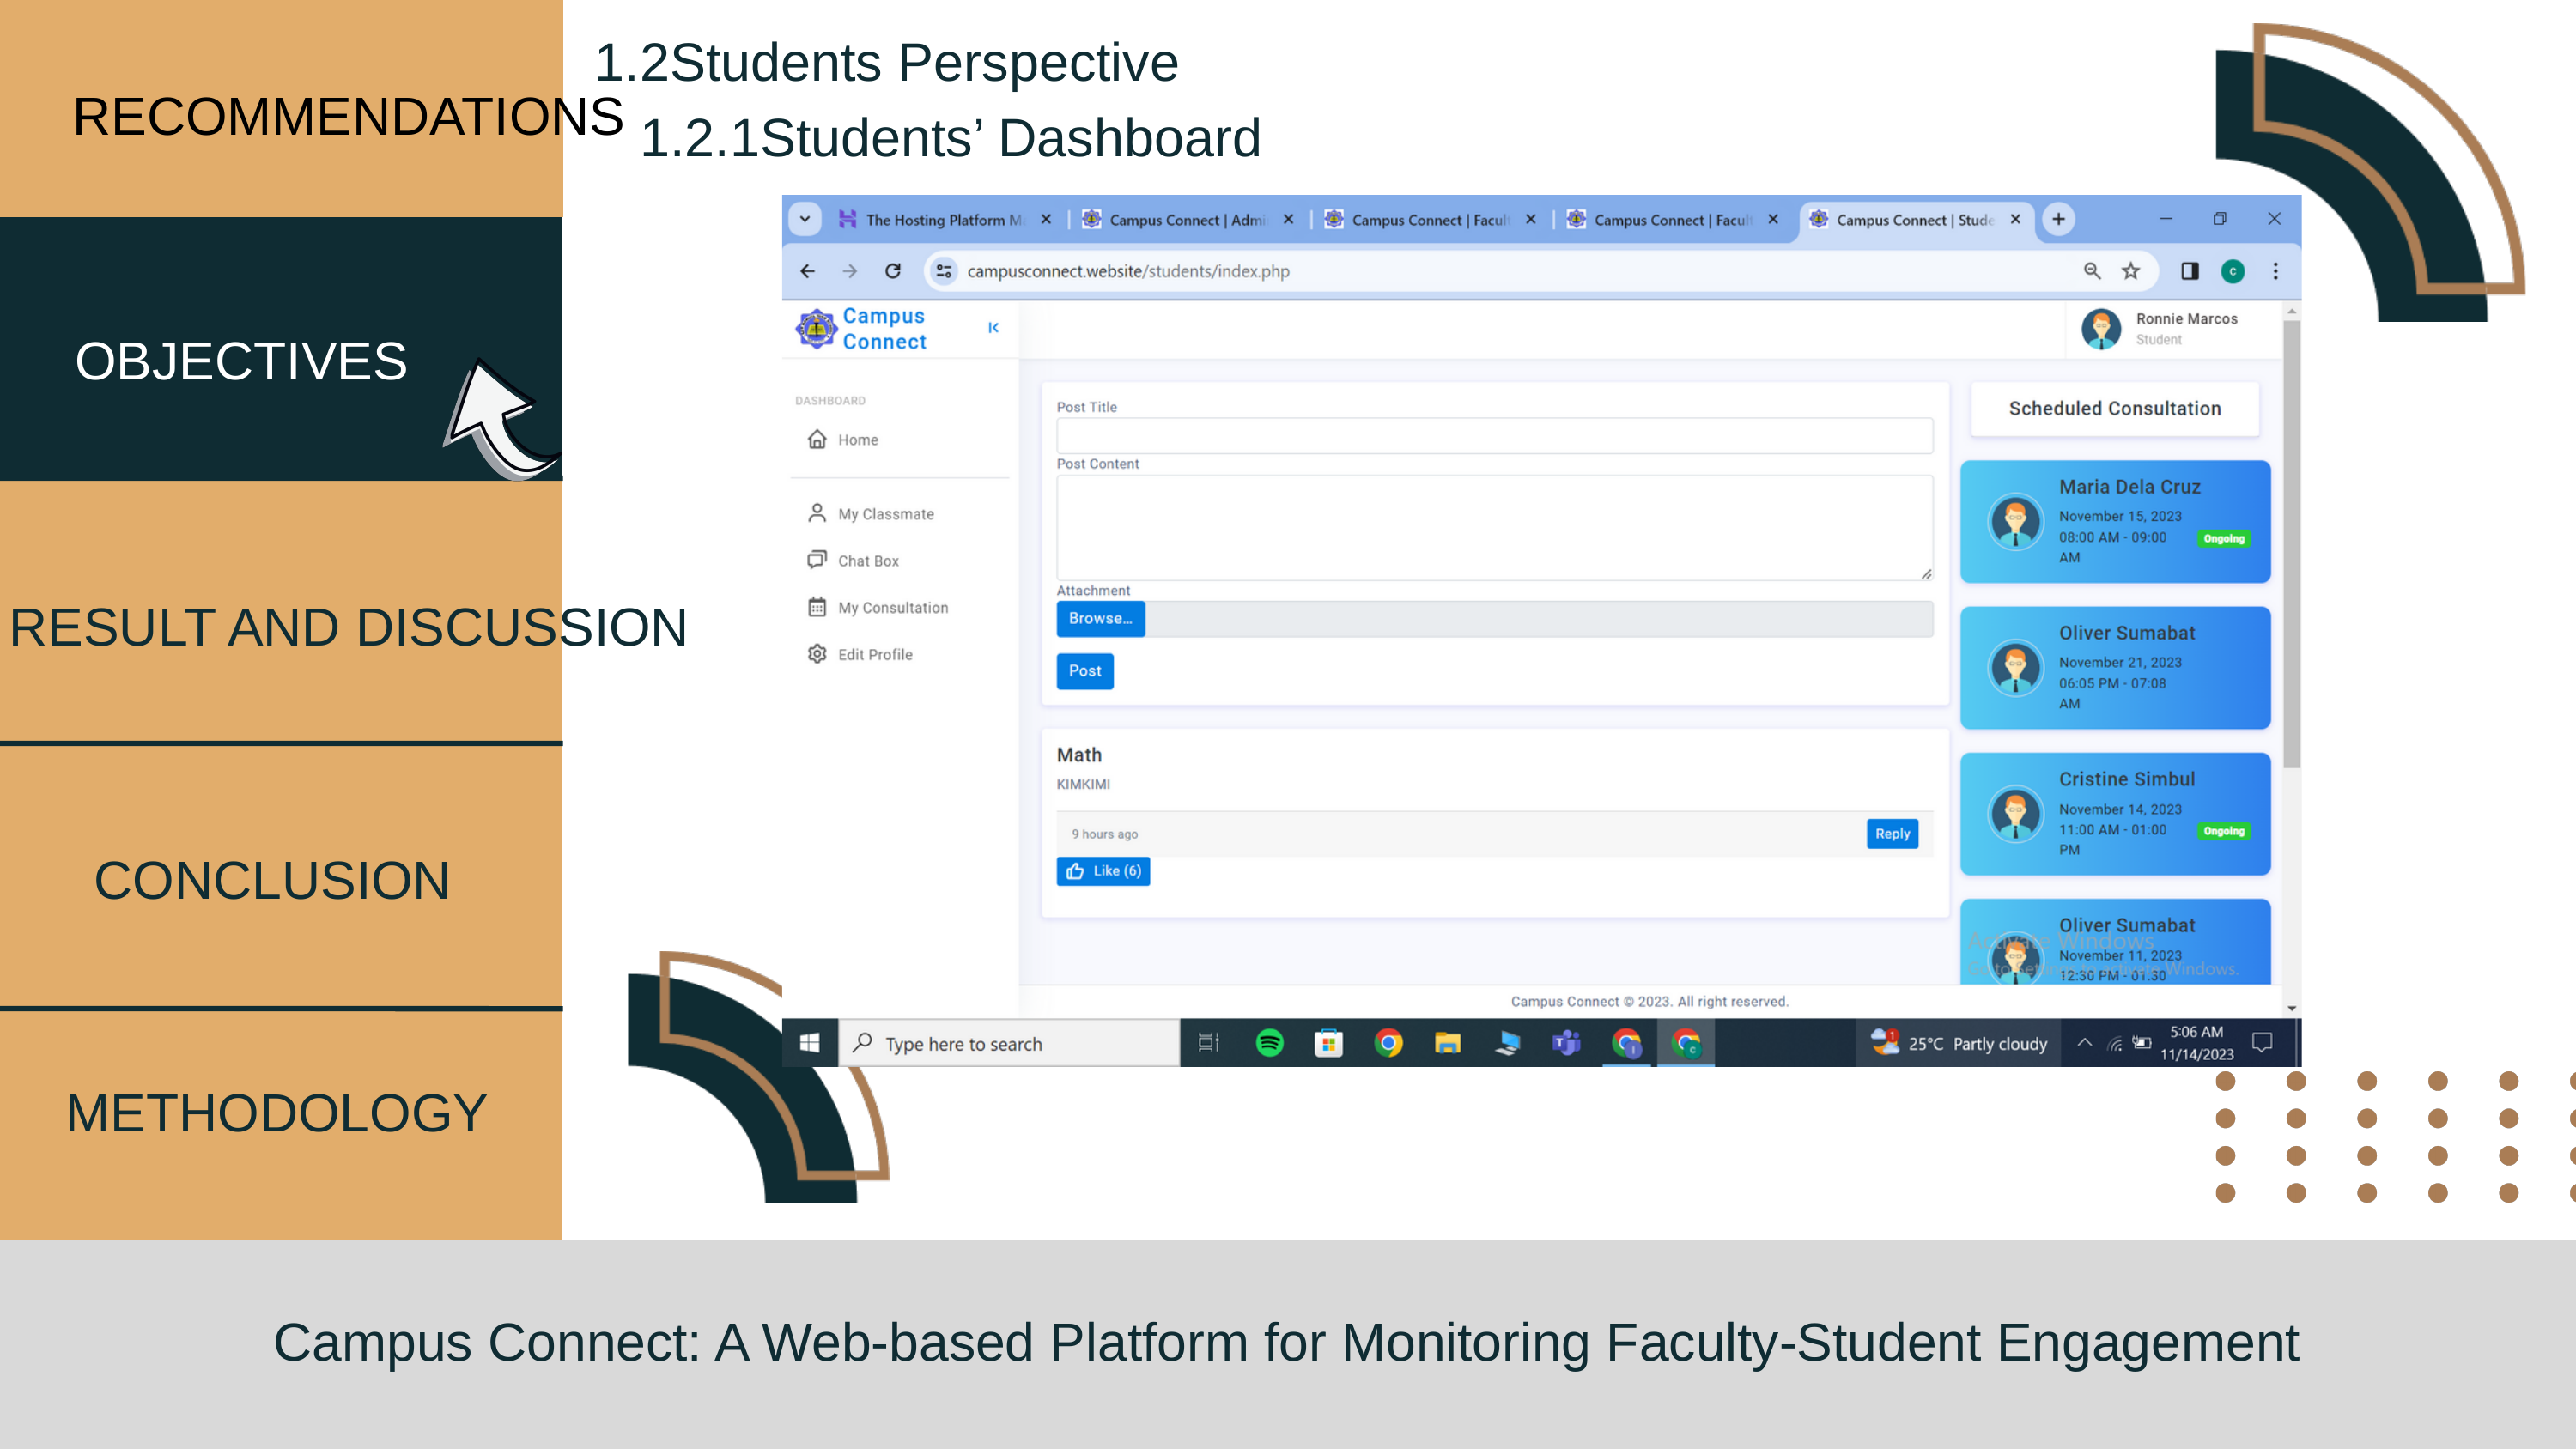

1.2Students Perspective
    1.2.1Students’ Dashboard

RECOMMENDATIONS

OBJECTIVES

RESULT AND DISCUSSION

CONCLUSION

METHODOLOGY

Campus Connect: A Web-based Platform for Monitoring Faculty-Student Engagement